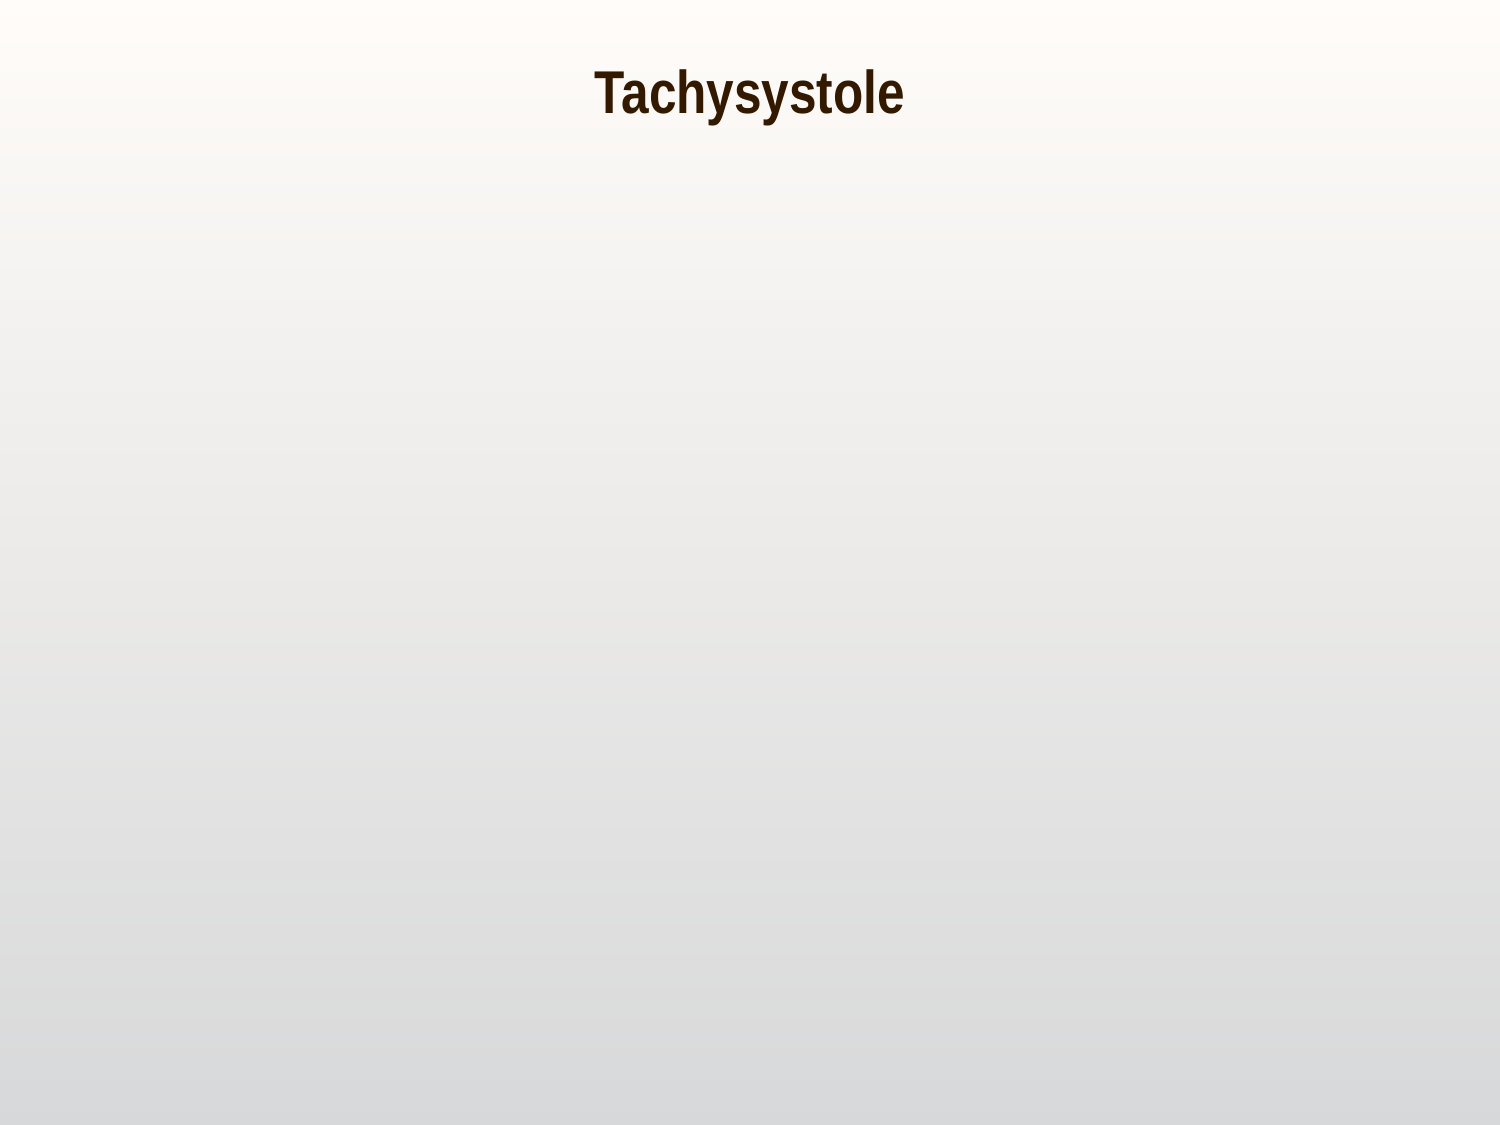

# Tachysystole
> 5 in 10 minutes contractions averaged over a 30 minute window
Always in relation to the presence or absence of        decelerations.
Applies to both spontaneous or stimulated labor

Interventions MUST be performed AND documented

 Appropriate management of pitocin is essential